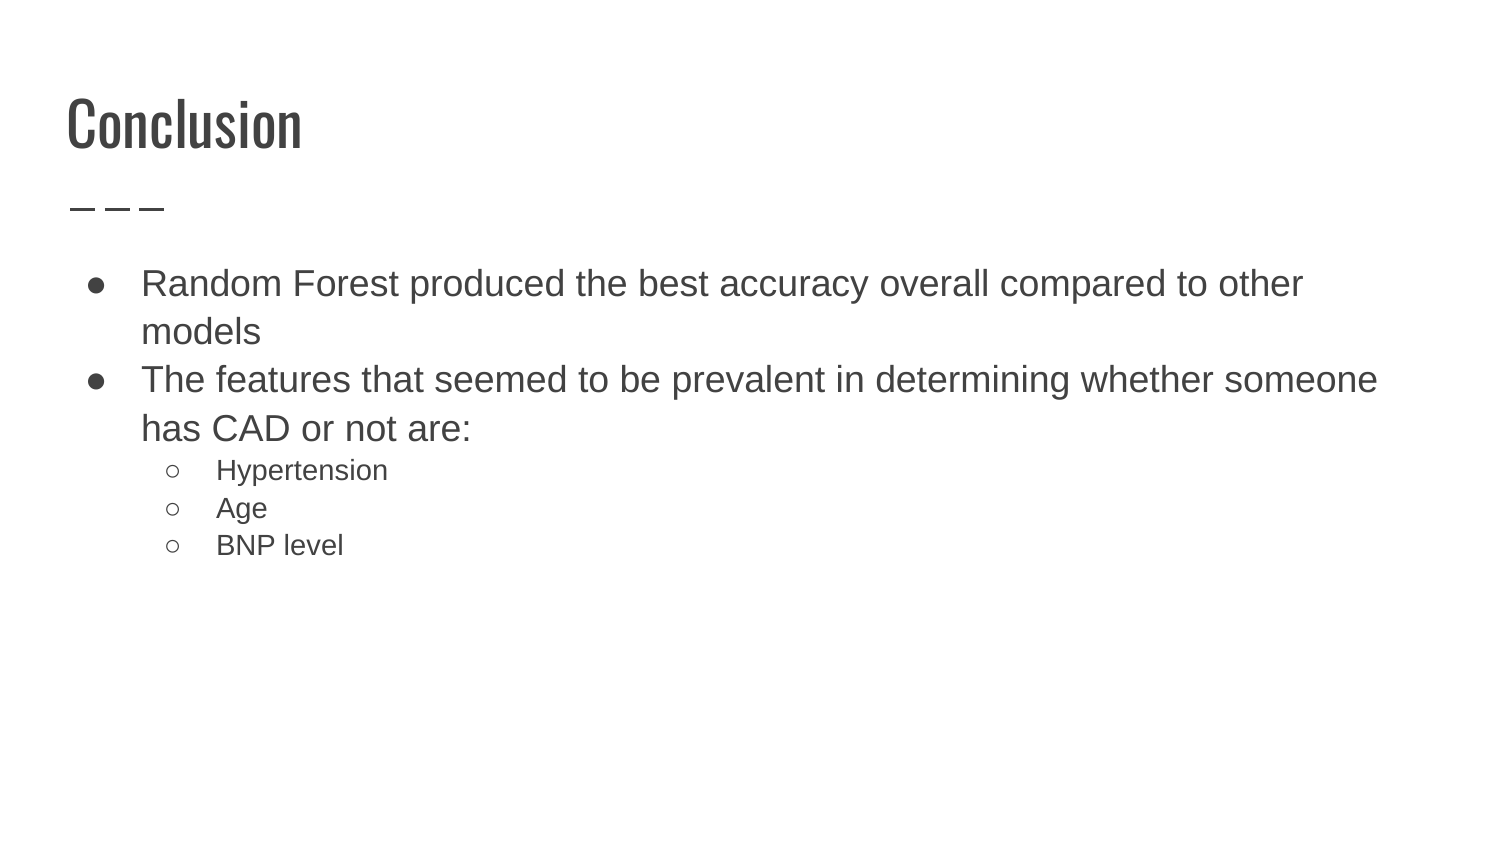

# Conclusion
Random Forest produced the best accuracy overall compared to other models
The features that seemed to be prevalent in determining whether someone has CAD or not are:
Hypertension
Age
BNP level